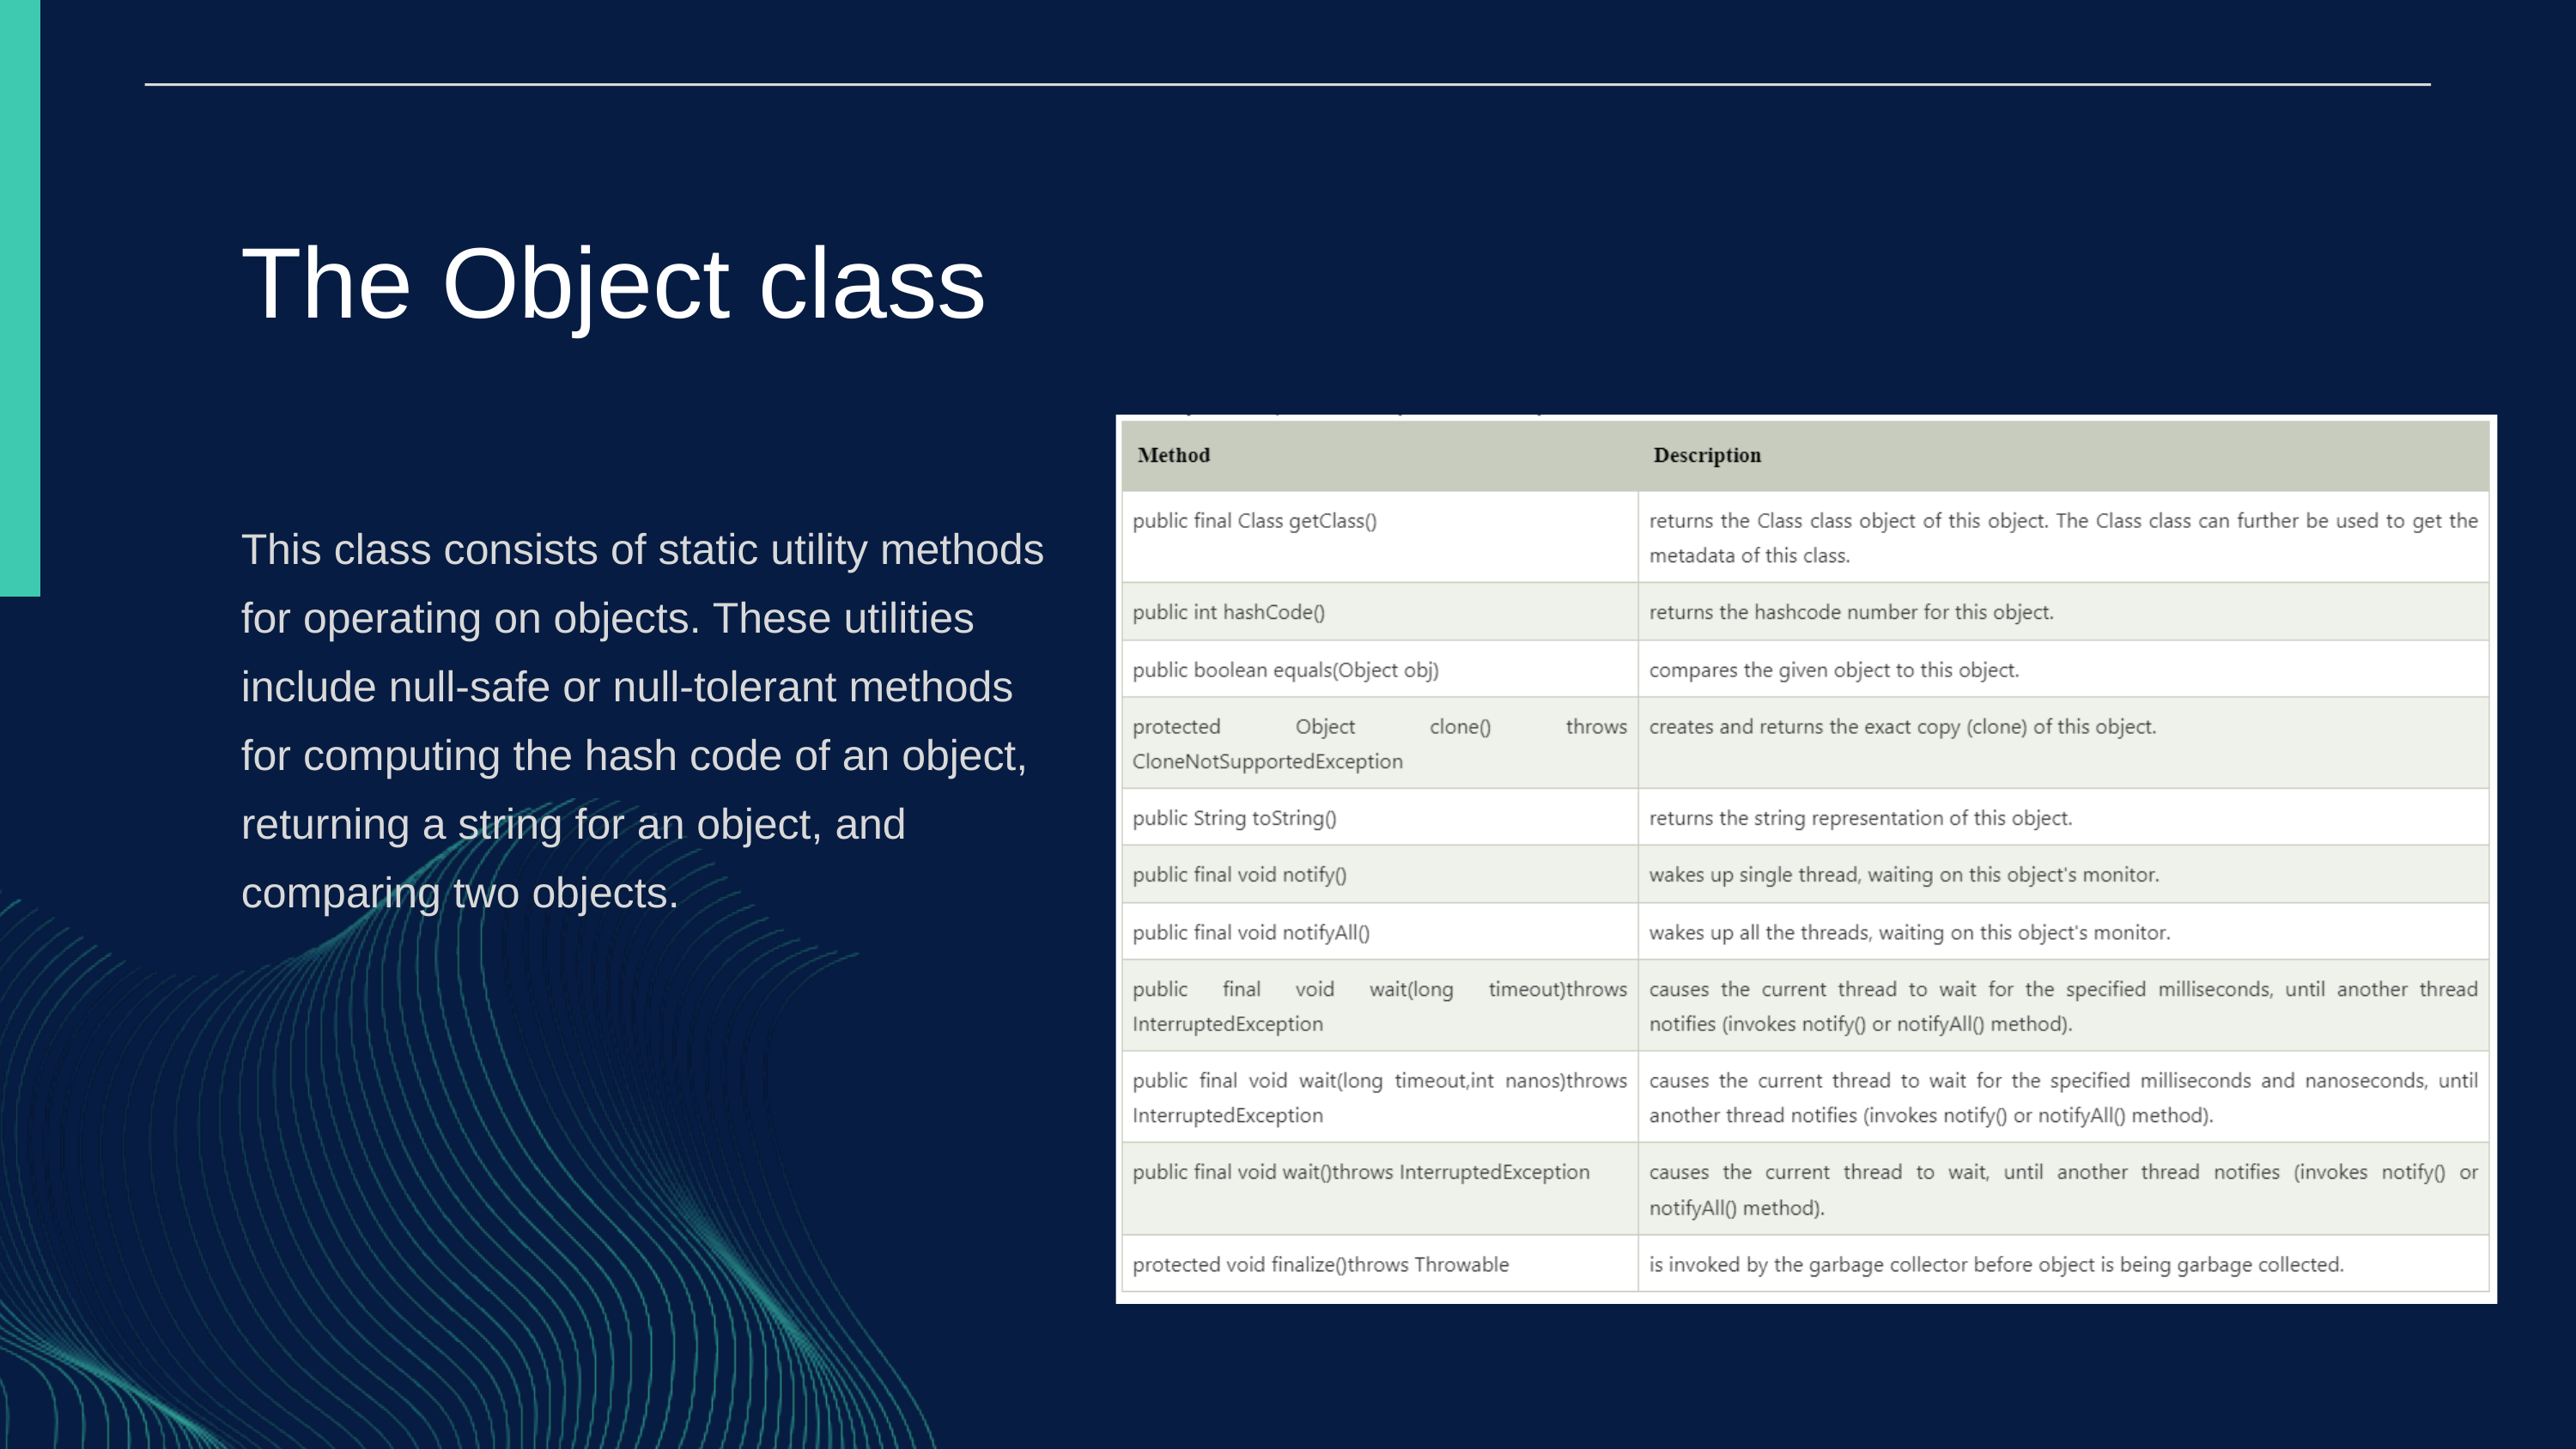

The Object class

This class consists of static utility methods for operating on objects. These utilities include null-safe or null-tolerant methods for computing the hash code of an object, returning a string for an object, and comparing two objects.